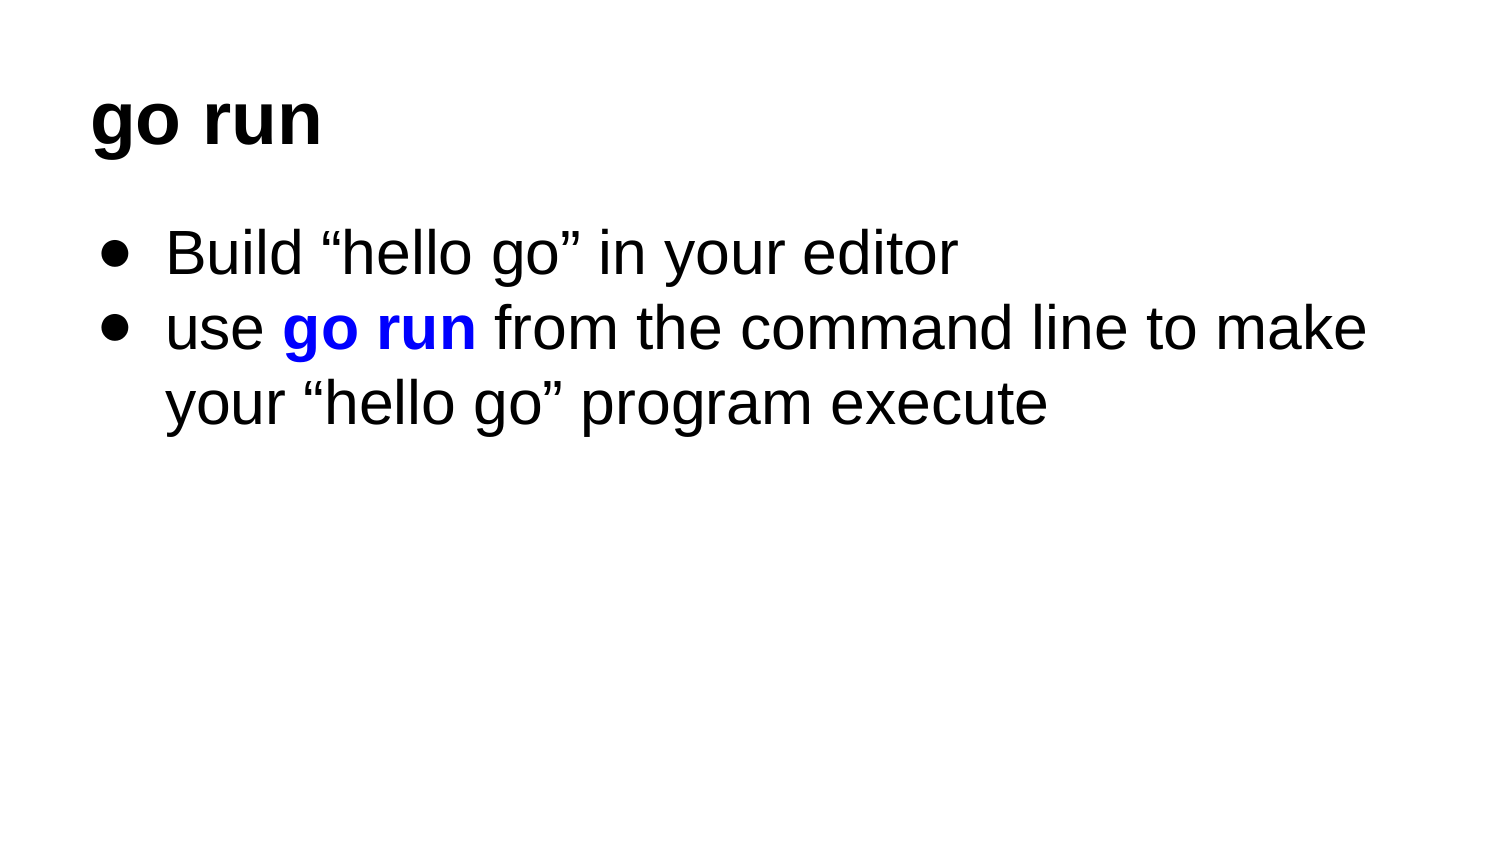

# go run
Build “hello go” in your editor
use go run from the command line to make your “hello go” program execute